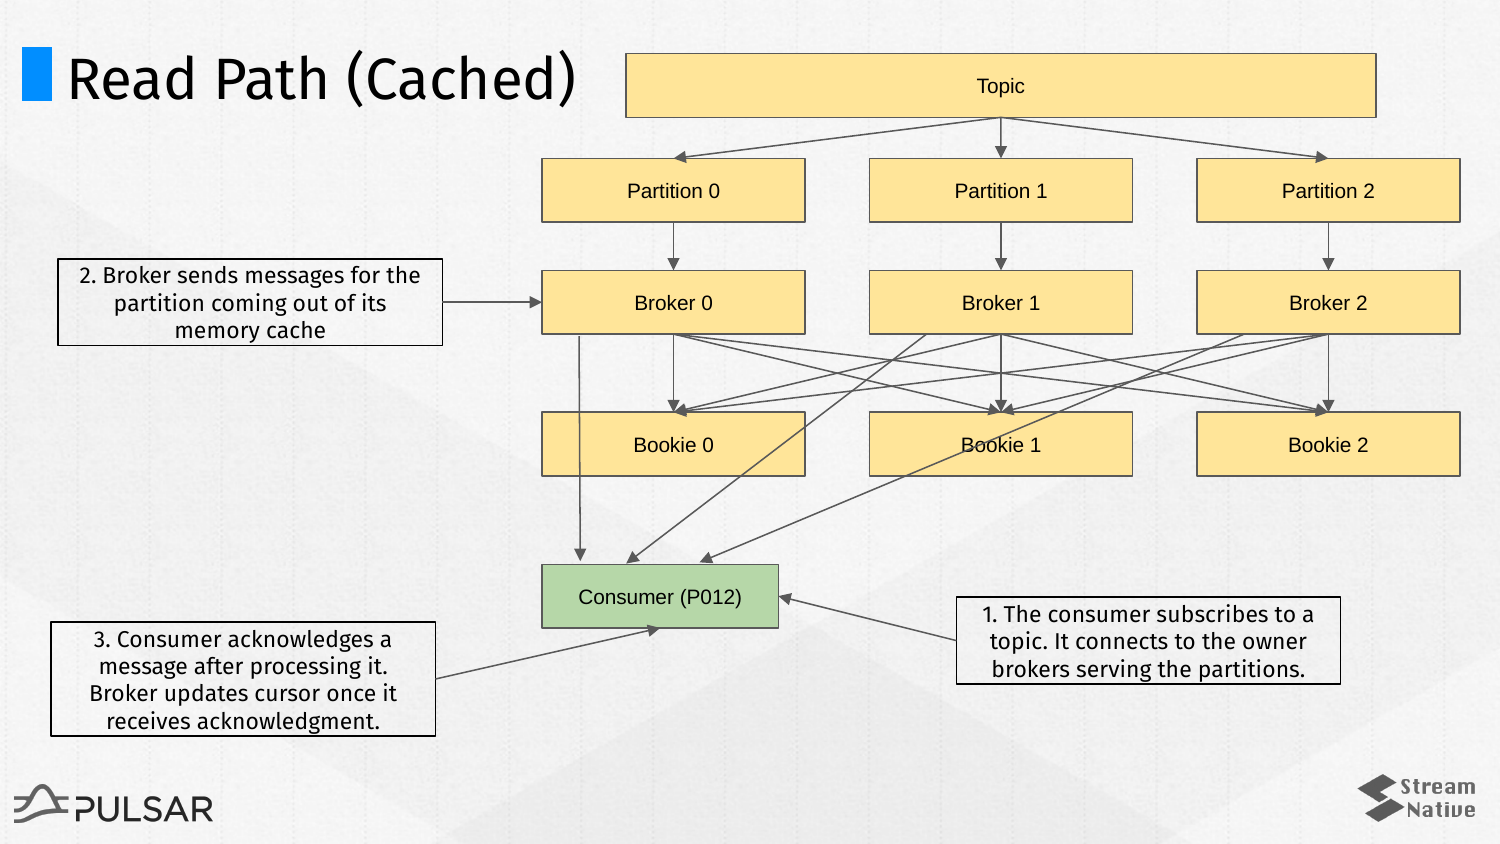

# Read Path (Cached)
Topic
Partition 0
Partition 1
Partition 2
2. Broker sends messages for the partition coming out of its memory cache
Broker 0
Broker 1
Broker 2
Bookie 0
Bookie 1
Bookie 2
Consumer (P012)
1. The consumer subscribes to a topic. It connects to the owner brokers serving the partitions.
3. Consumer acknowledges a message after processing it. Broker updates cursor once it receives acknowledgment.